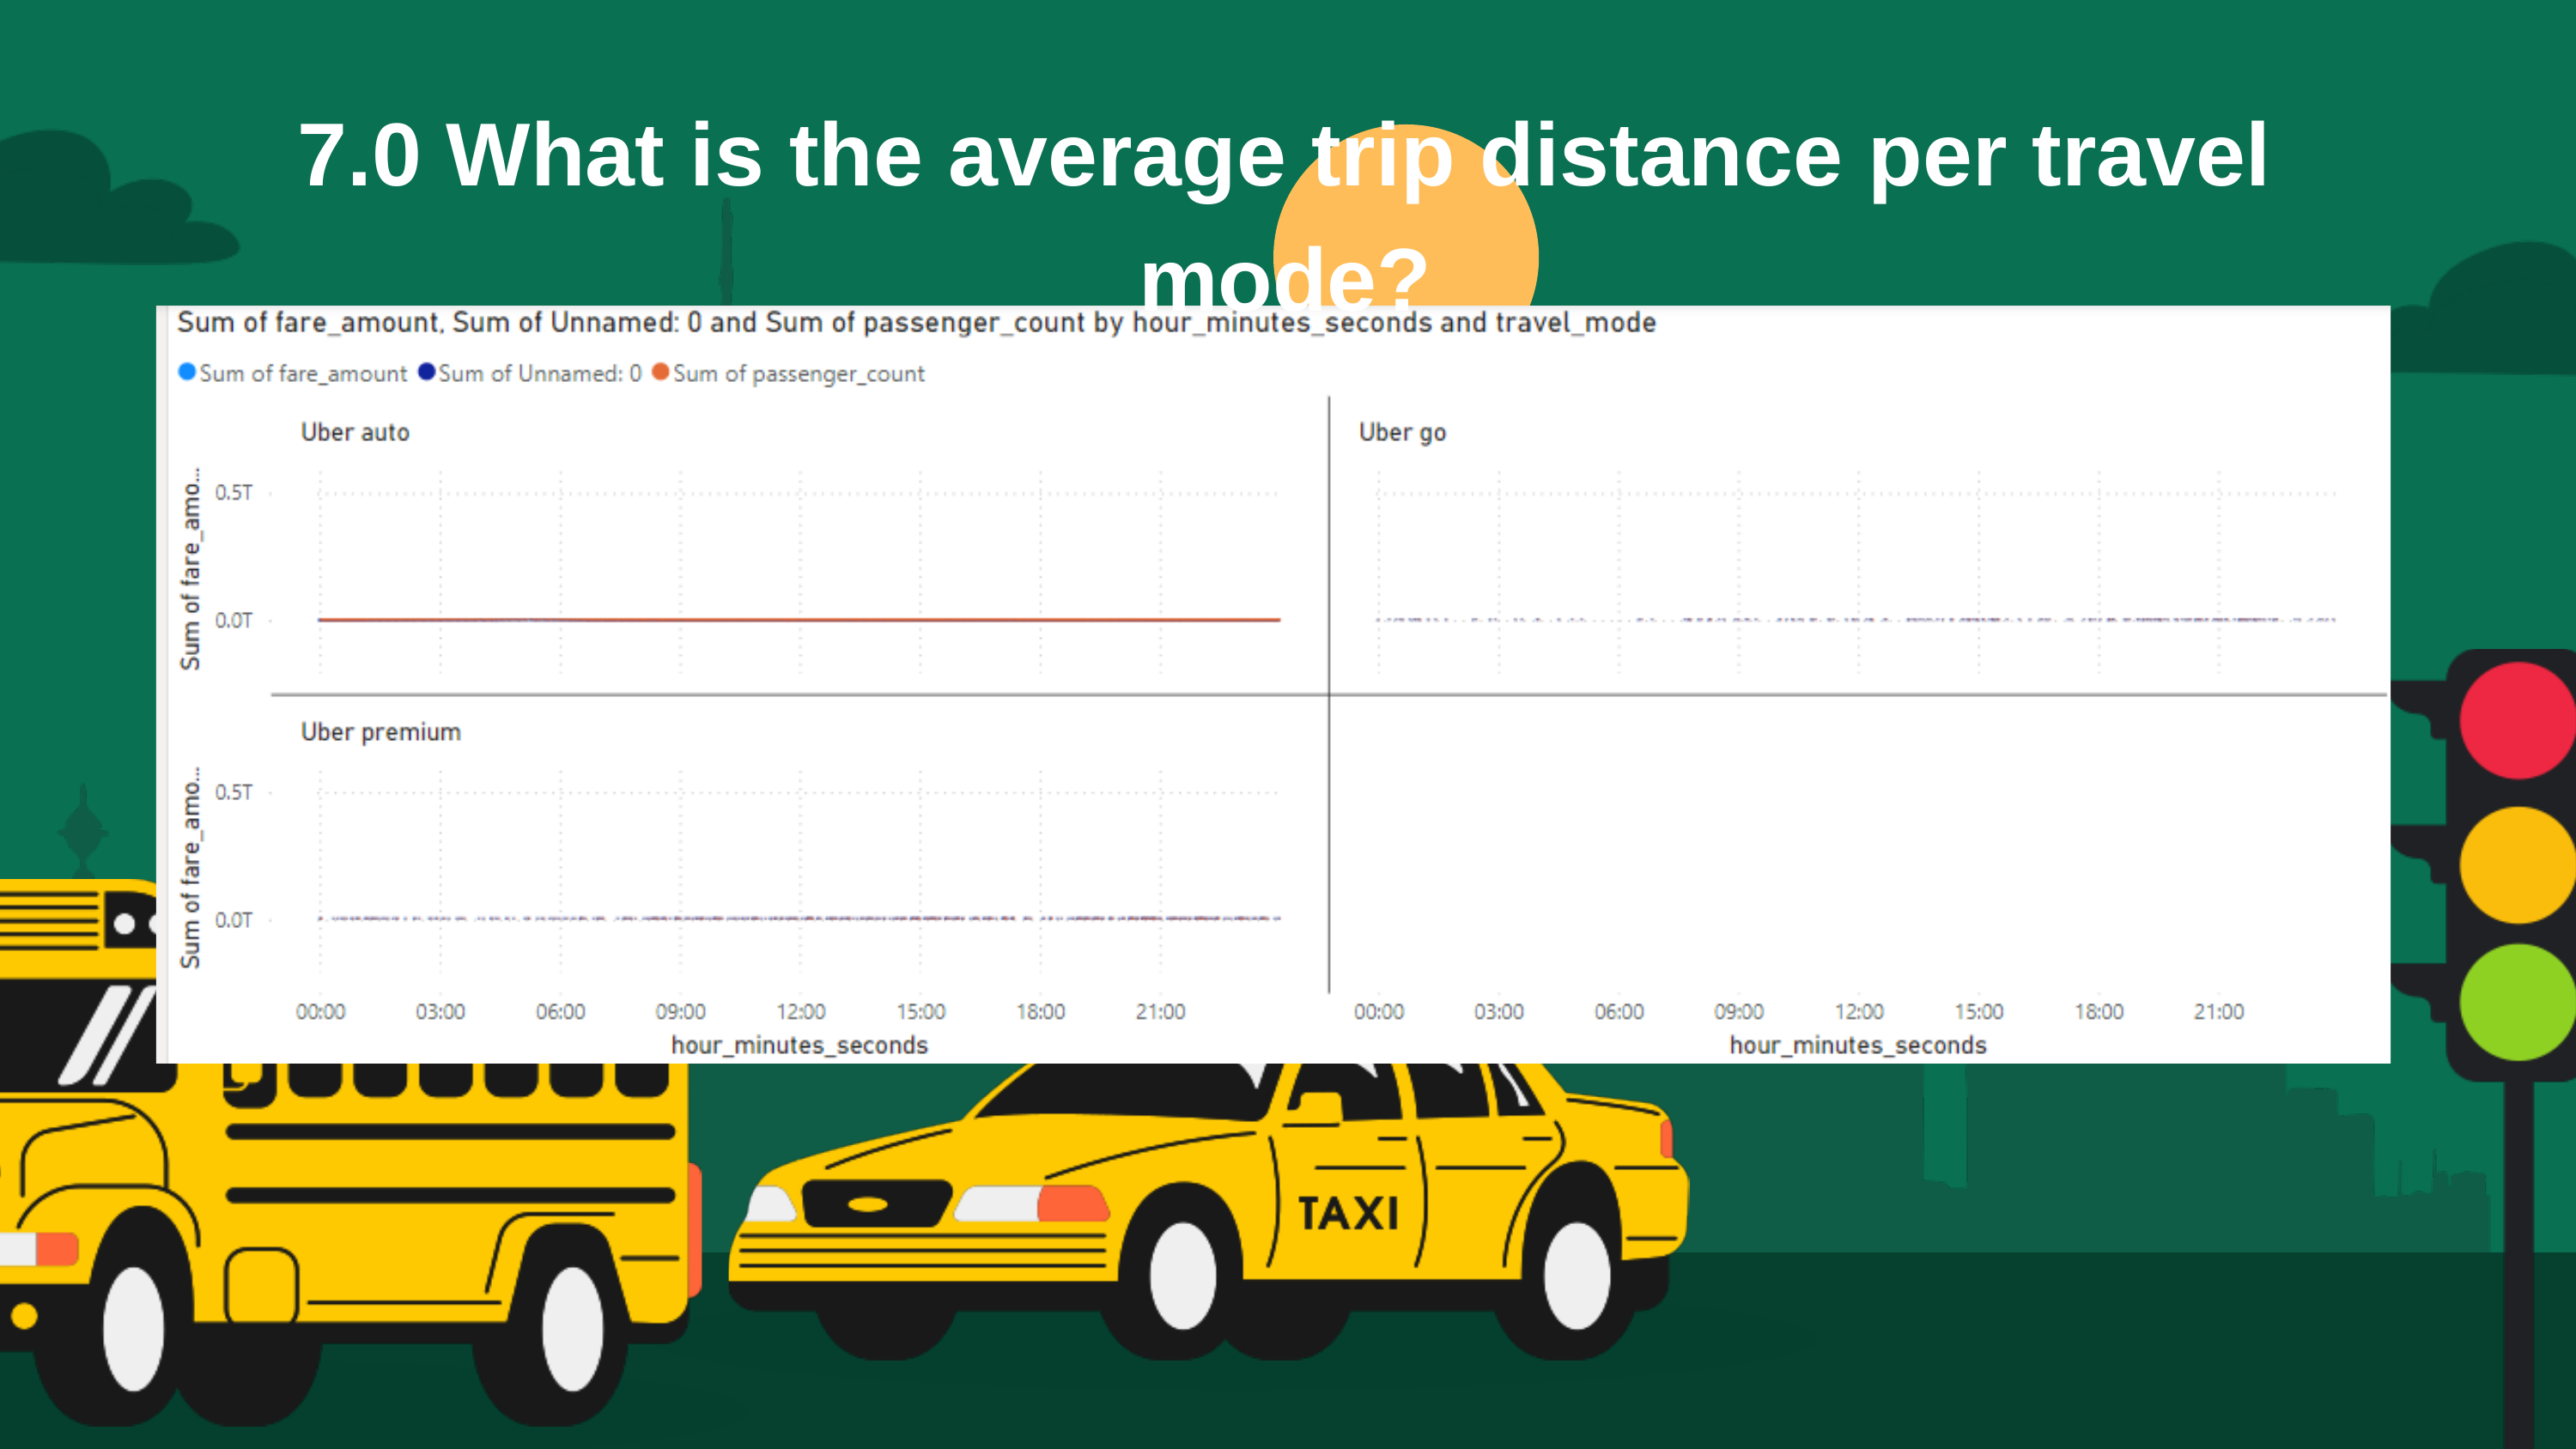

7.0 What is the average trip distance per travel mode?